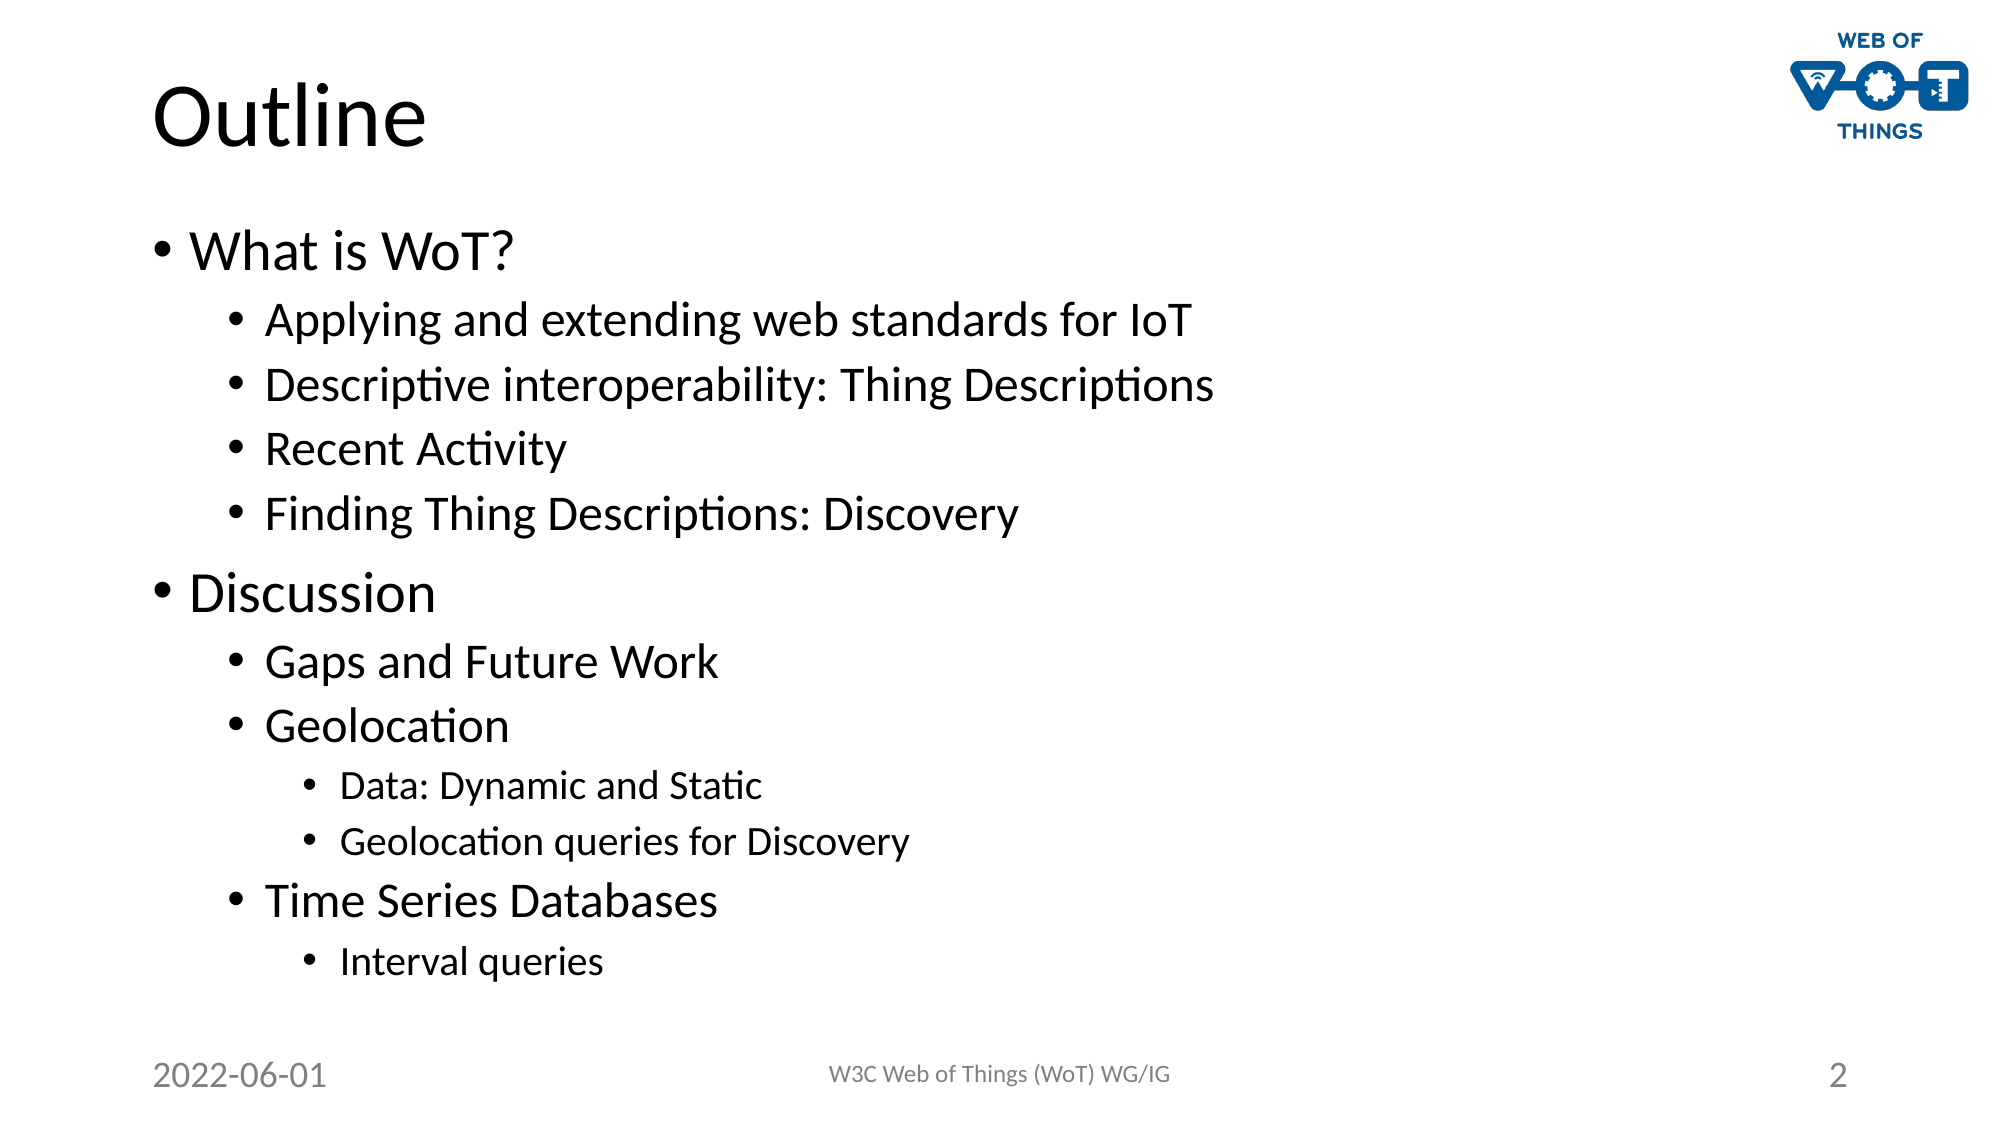

# Outline
What is WoT?
Applying and extending web standards for IoT
Descriptive interoperability: Thing Descriptions
Recent Activity
Finding Thing Descriptions: Discovery
Discussion
Gaps and Future Work
Geolocation
Data: Dynamic and Static
Geolocation queries for Discovery
Time Series Databases
Interval queries
2022-06-01
W3C Web of Things (WoT) WG/IG
2